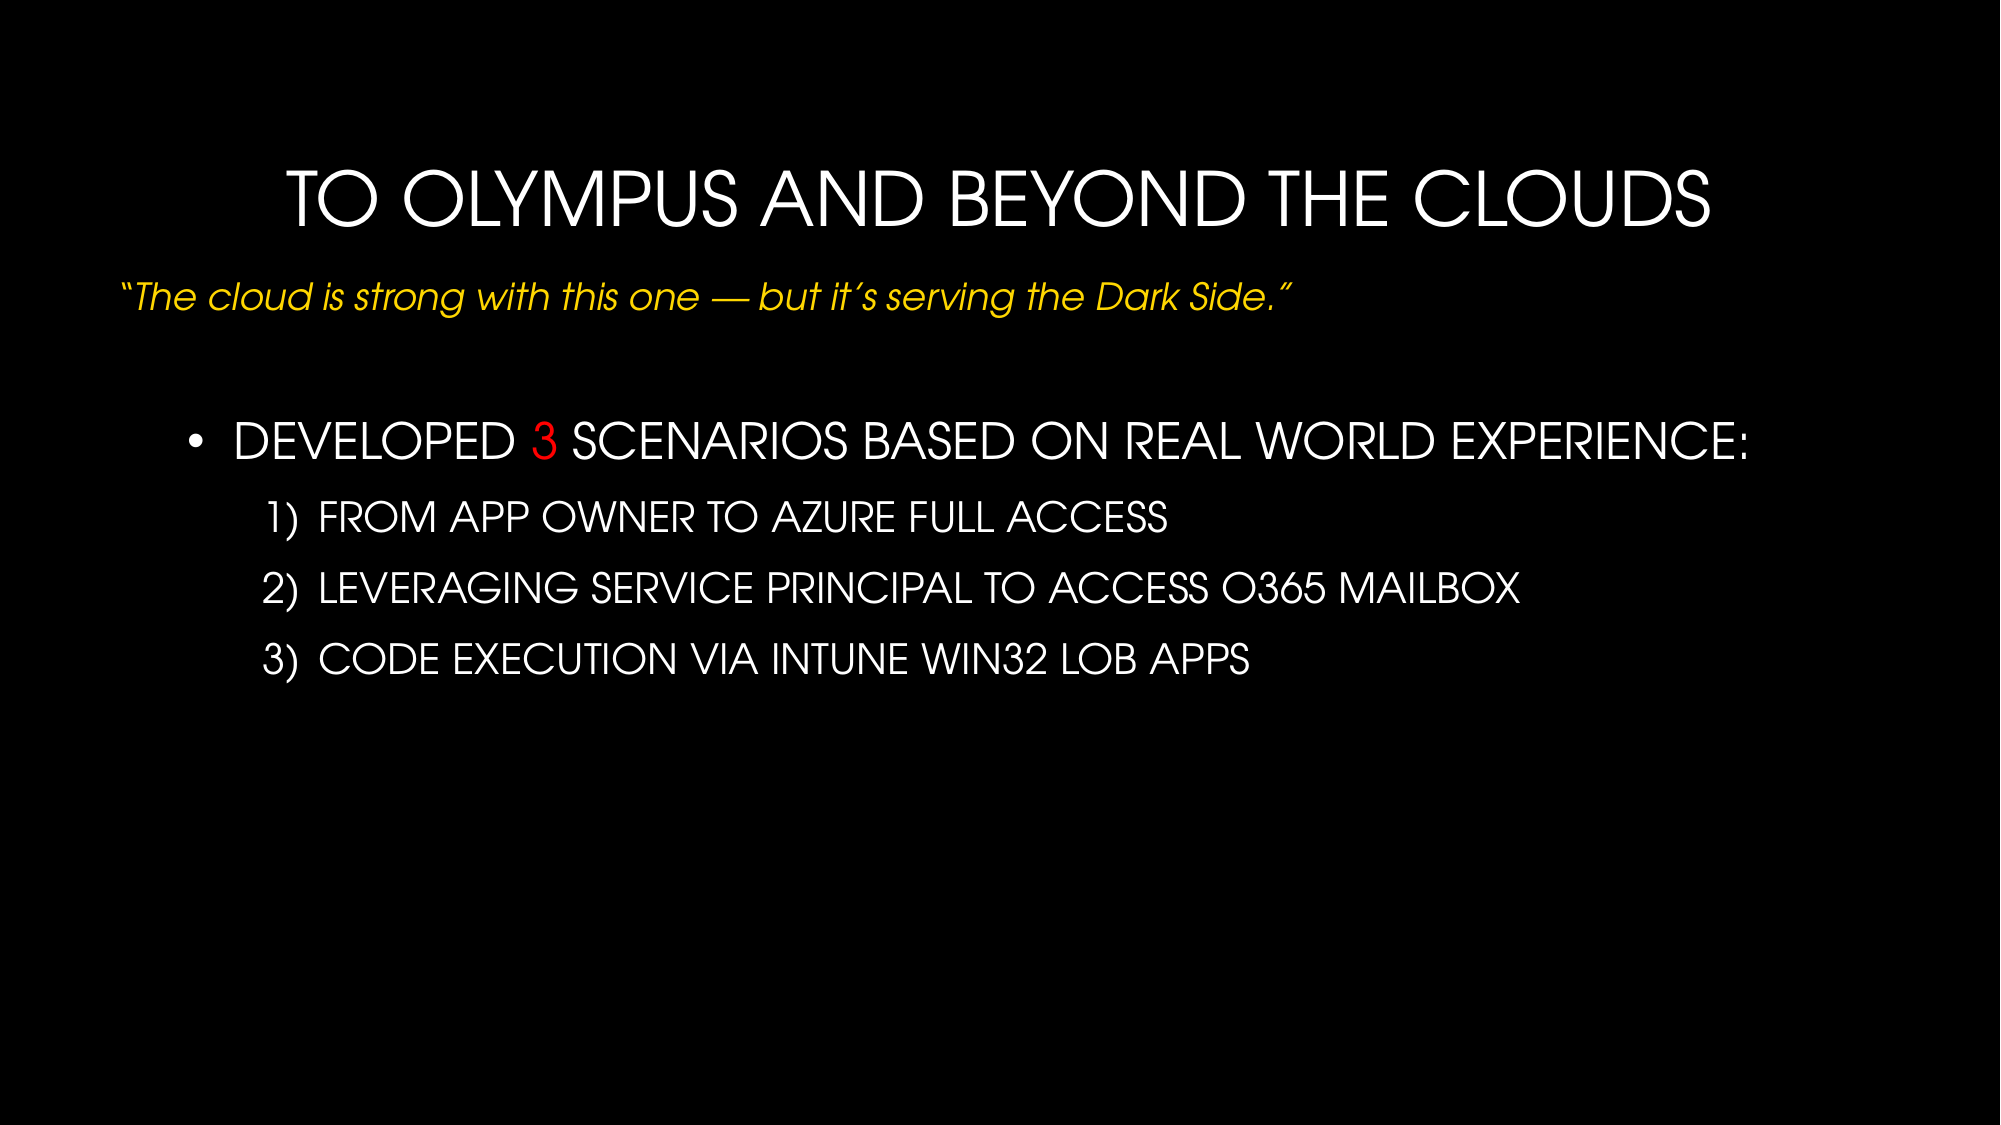

# To Olympus and Beyond the Clouds
“The cloud is strong with this one — but it’s serving the Dark Side.”
Developed 3 scenarios based on real world experience:
From App Owner to Azure Full Access
Leveraging Service Principal to Access O365 Mailbox
Code Execution via Intune Win32 LOB Apps